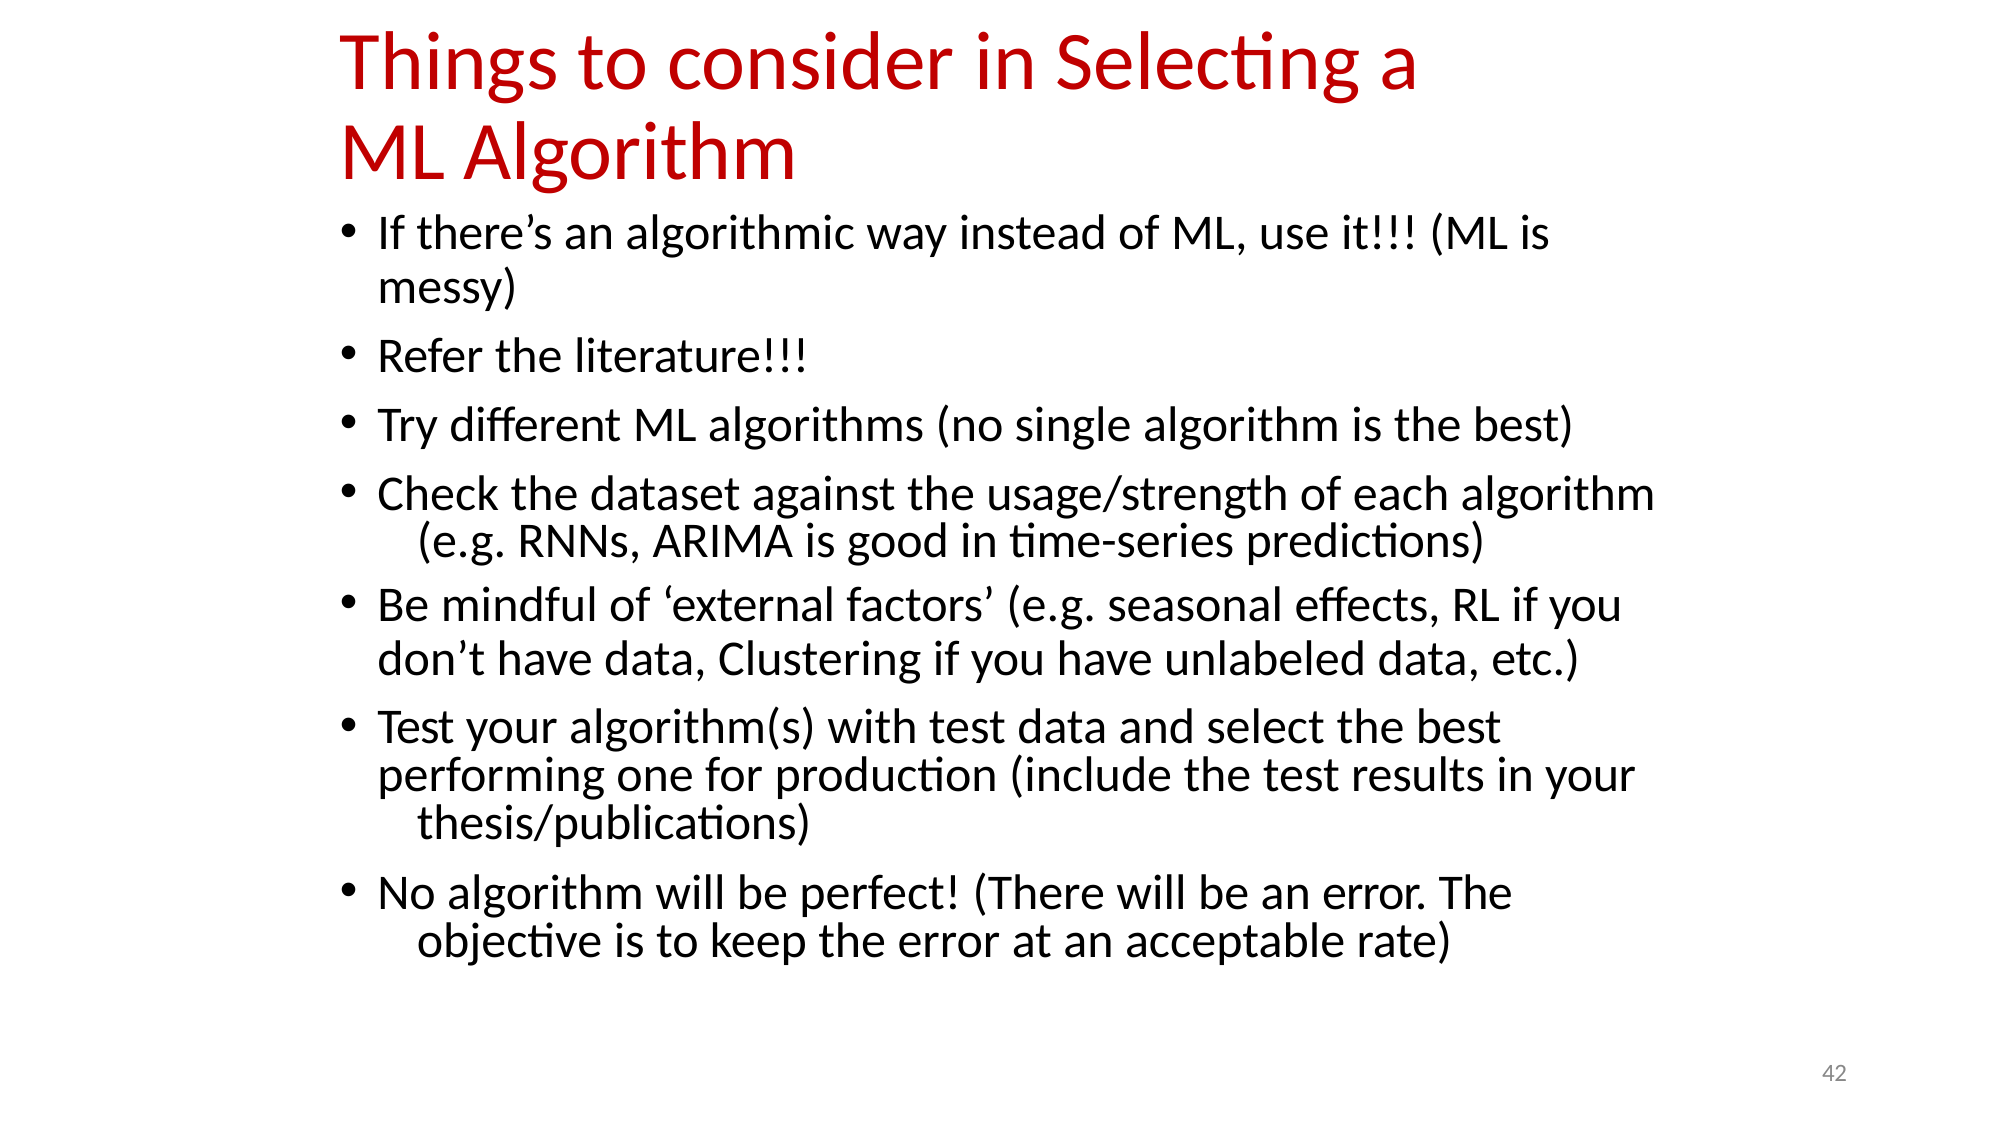

# Things to consider in Selecting a ML Algorithm
If there’s an algorithmic way instead of ML, use it!!! (ML is
messy)
Refer the literature!!!
Try different ML algorithms (no single algorithm is the best)
Check the dataset against the usage/strength of each algorithm 	(e.g. RNNs, ARIMA is good in time-series predictions)
Be mindful of ‘external factors’ (e.g. seasonal effects, RL if you
don’t have data, Clustering if you have unlabeled data, etc.)
Test your algorithm(s) with test data and select the best 	performing one for production (include the test results in your 	thesis/publications)
No algorithm will be perfect! (There will be an error. The 	objective is to keep the error at an acceptable rate)
42